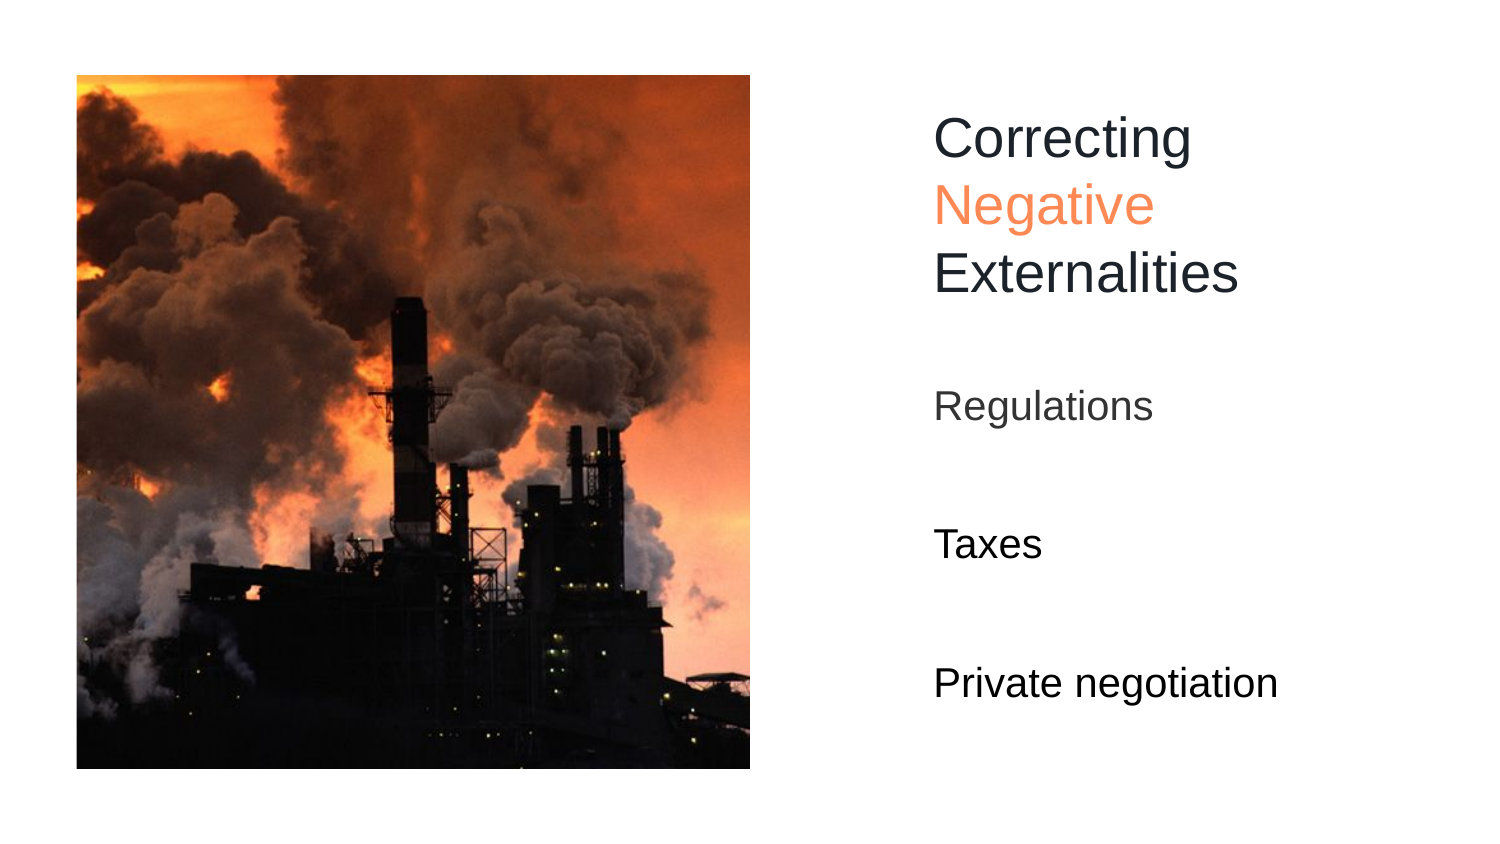

Correcting Negative Externalities
Regulations
Taxes
Private negotiation